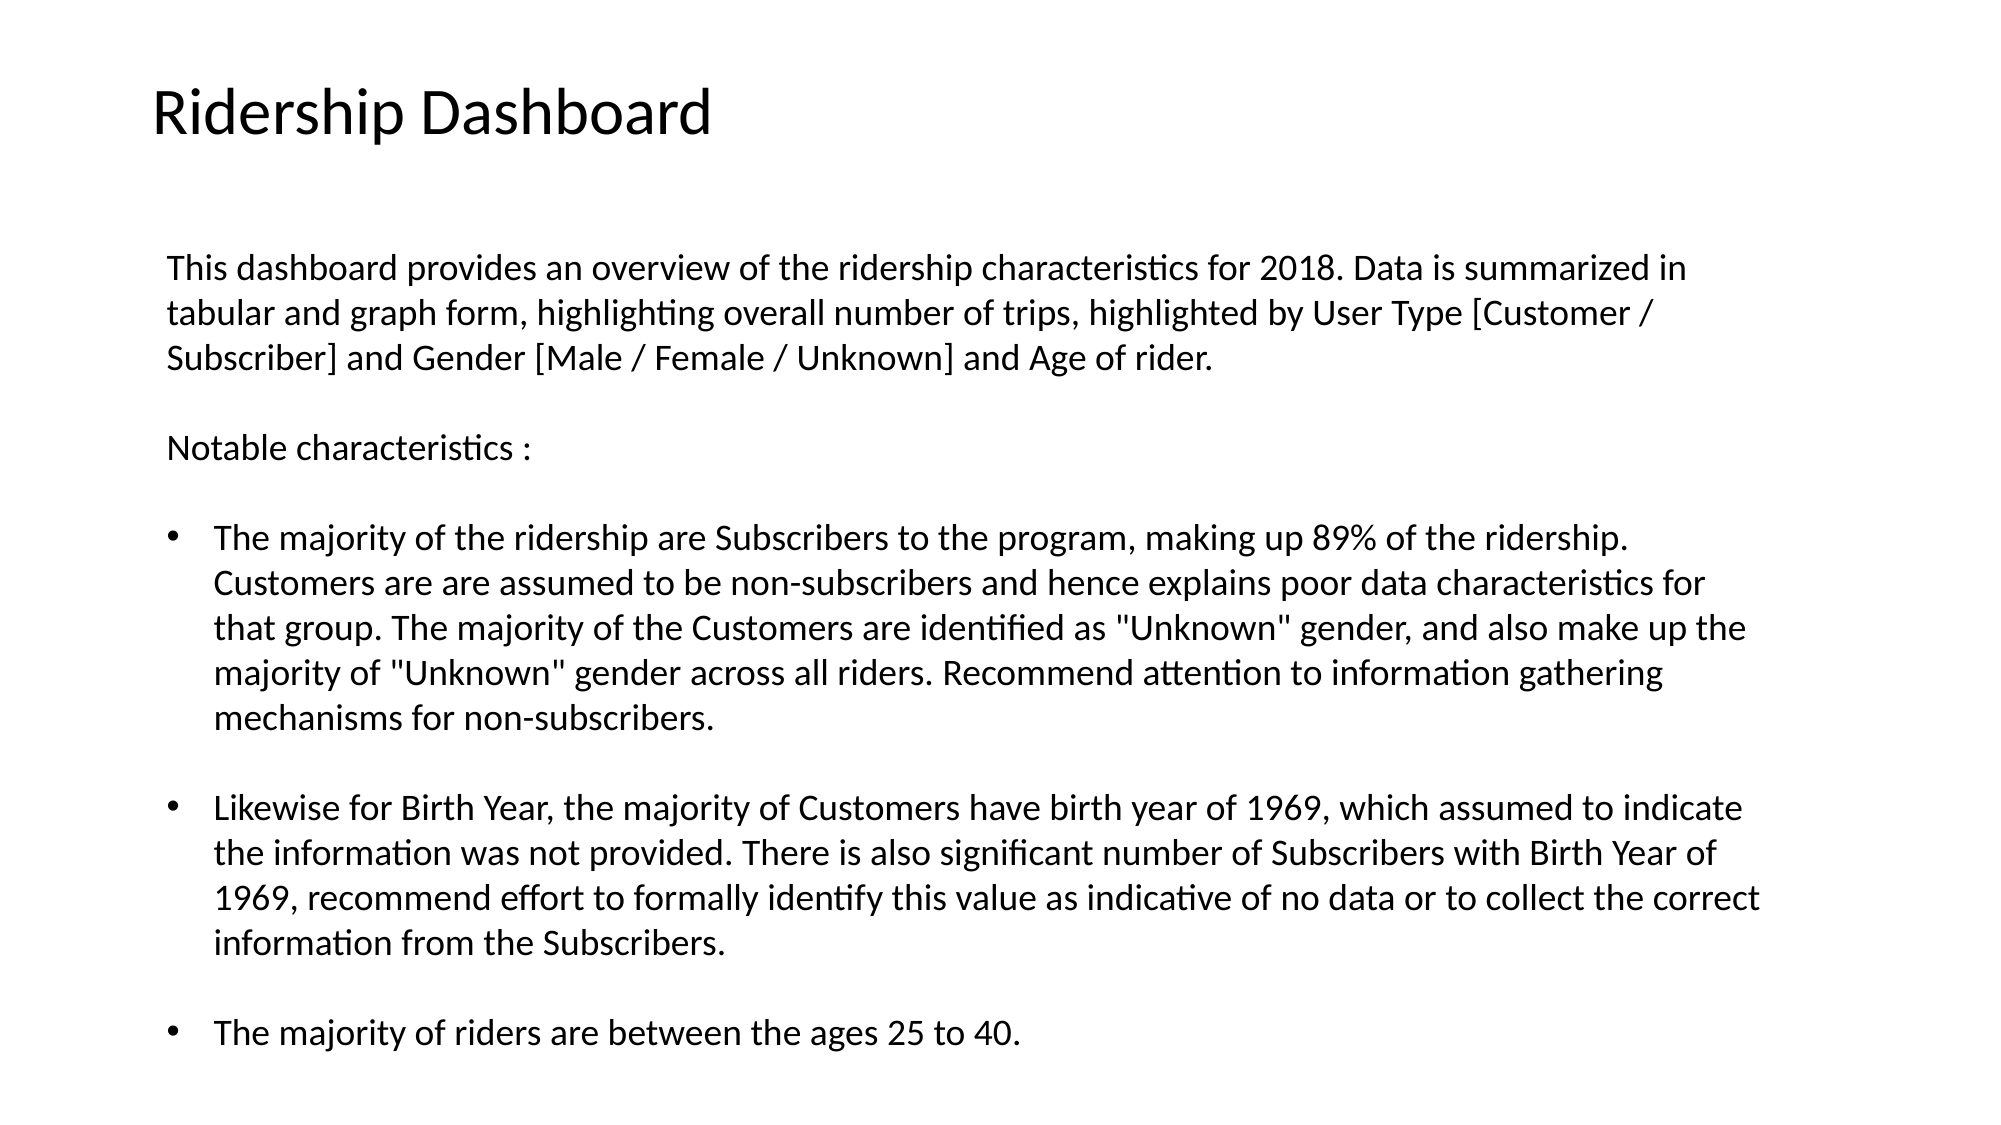

# Ridership Dashboard
This dashboard provides an overview of the ridership characteristics for 2018. Data is summarized in tabular and graph form, highlighting overall number of trips, highlighted by User Type [Customer / Subscriber] and Gender [Male / Female / Unknown] and Age of rider.

Notable characteristics :

The majority of the ridership are Subscribers to the program, making up 89% of the ridership. Customers are are assumed to be non-subscribers and hence explains poor data characteristics for that group. The majority of the Customers are identified as "Unknown" gender, and also make up the majority of "Unknown" gender across all riders. Recommend attention to information gathering mechanisms for non-subscribers.

Likewise for Birth Year, the majority of Customers have birth year of 1969, which assumed to indicate the information was not provided. There is also significant number of Subscribers with Birth Year of 1969, recommend effort to formally identify this value as indicative of no data or to collect the correct information from the Subscribers.

The majority of riders are between the ages 25 to 40.